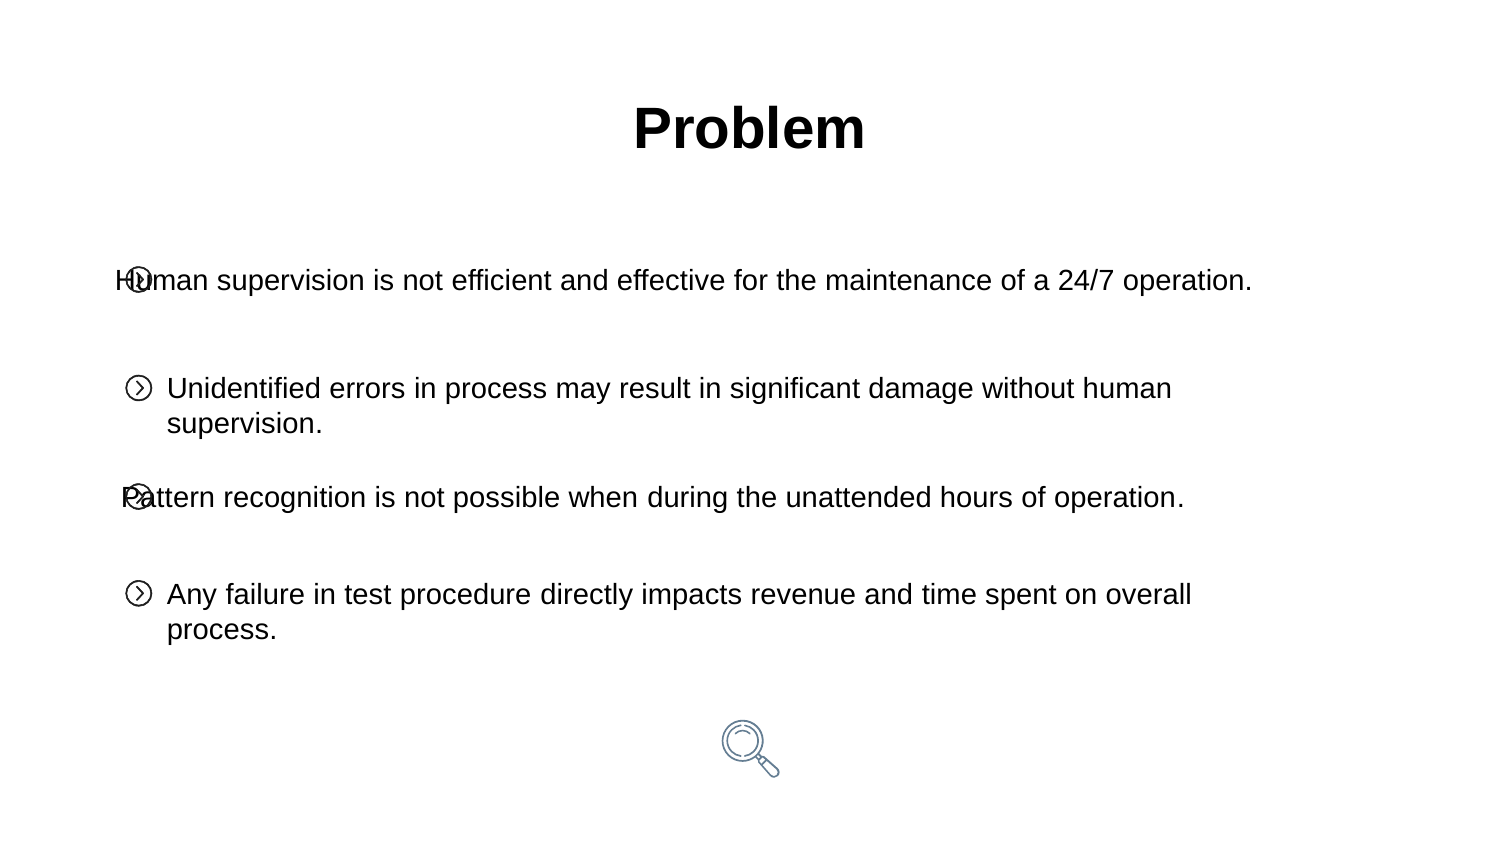

Problem
Human supervision is not efficient and effective for the maintenance of a 24/7 operation.

Unidentified errors in process may result in significant damage without human supervision.

Pattern recognition is not possible when during the unattended hours of operation.

Any failure in test procedure directly impacts revenue and time spent on overall process.